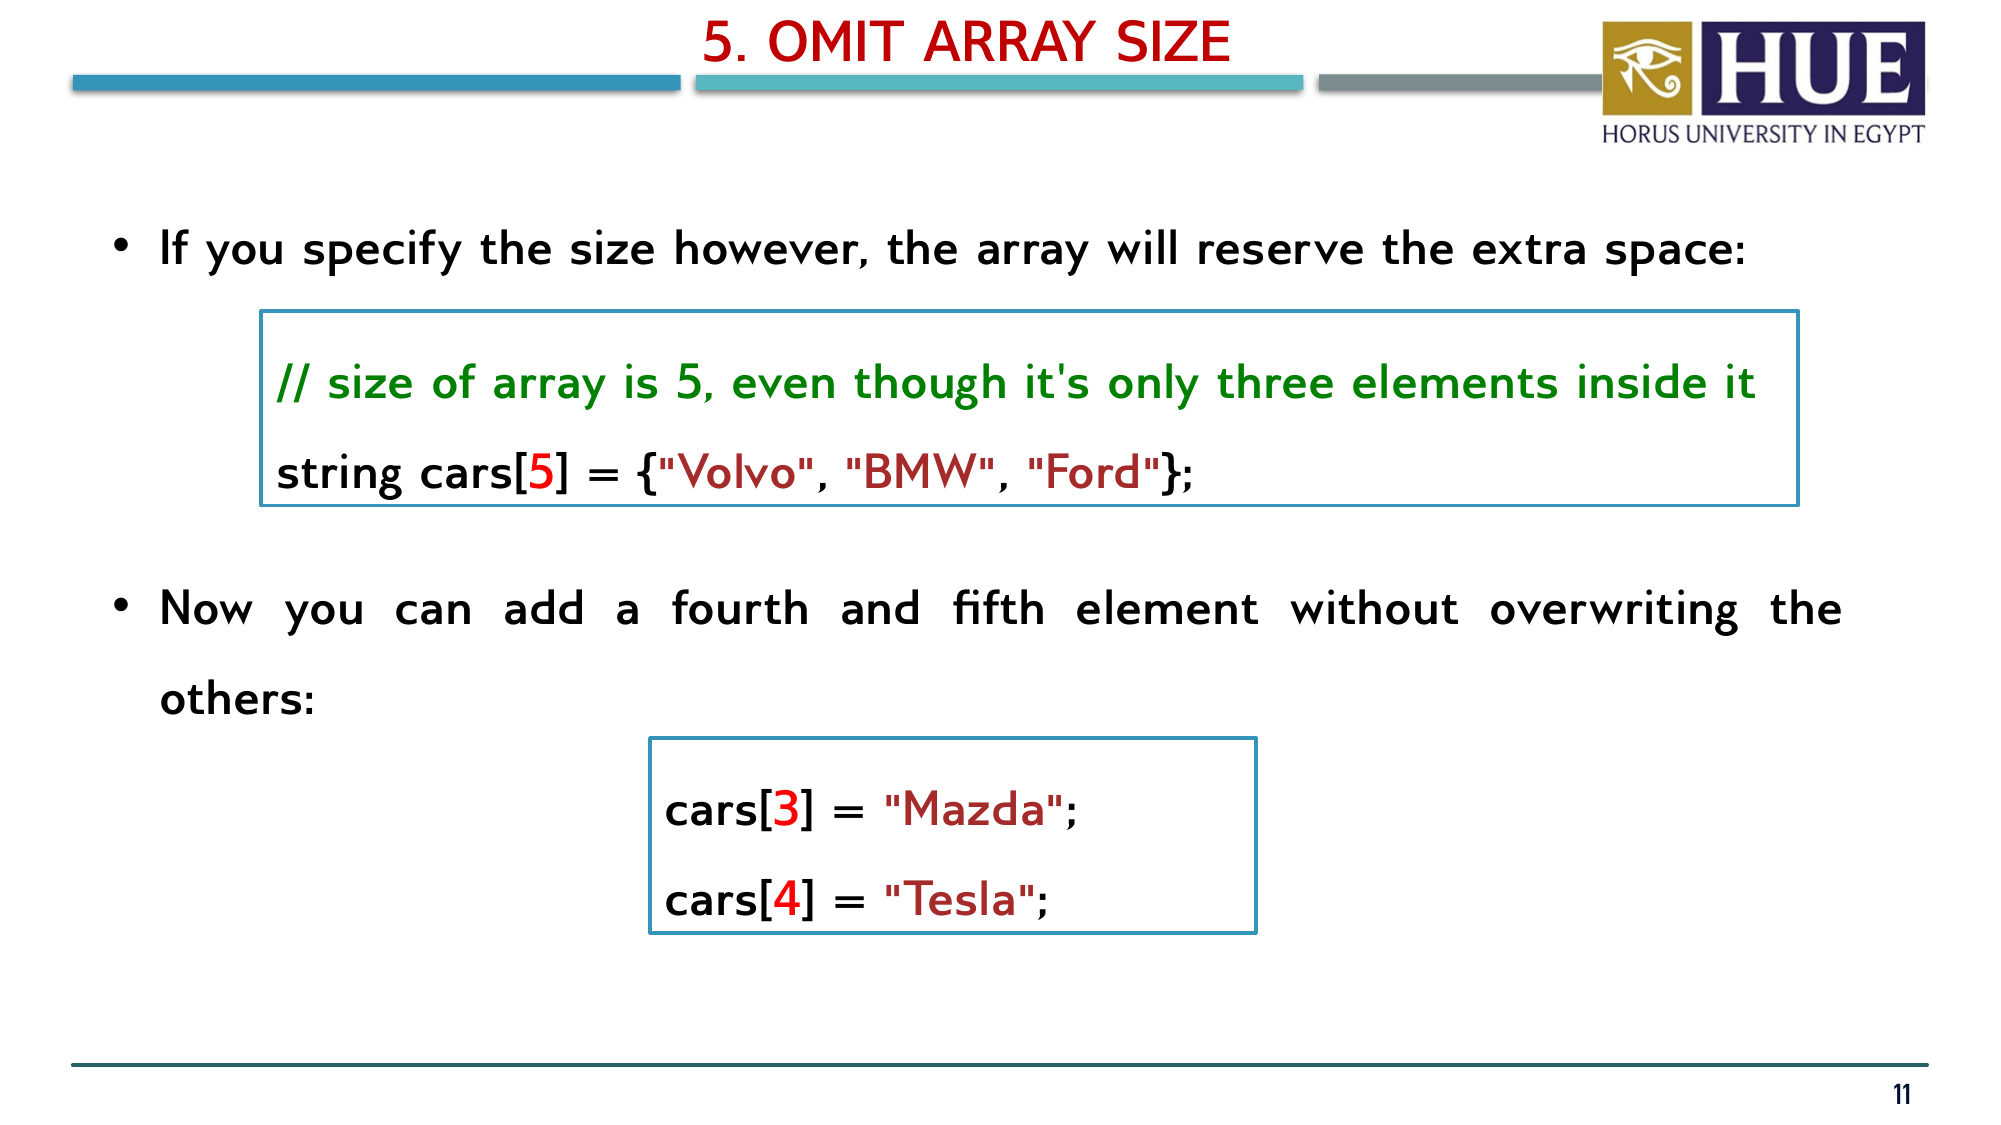

5. Omit Array Size
If you specify the size however, the array will reserve the extra space:

Now you can add a fourth and fifth element without overwriting the others:
// size of array is 5, even though it's only three elements inside it
string cars[5] = {"Volvo", "BMW", "Ford"};
cars[3] = "Mazda";
cars[4] = "Tesla";
11